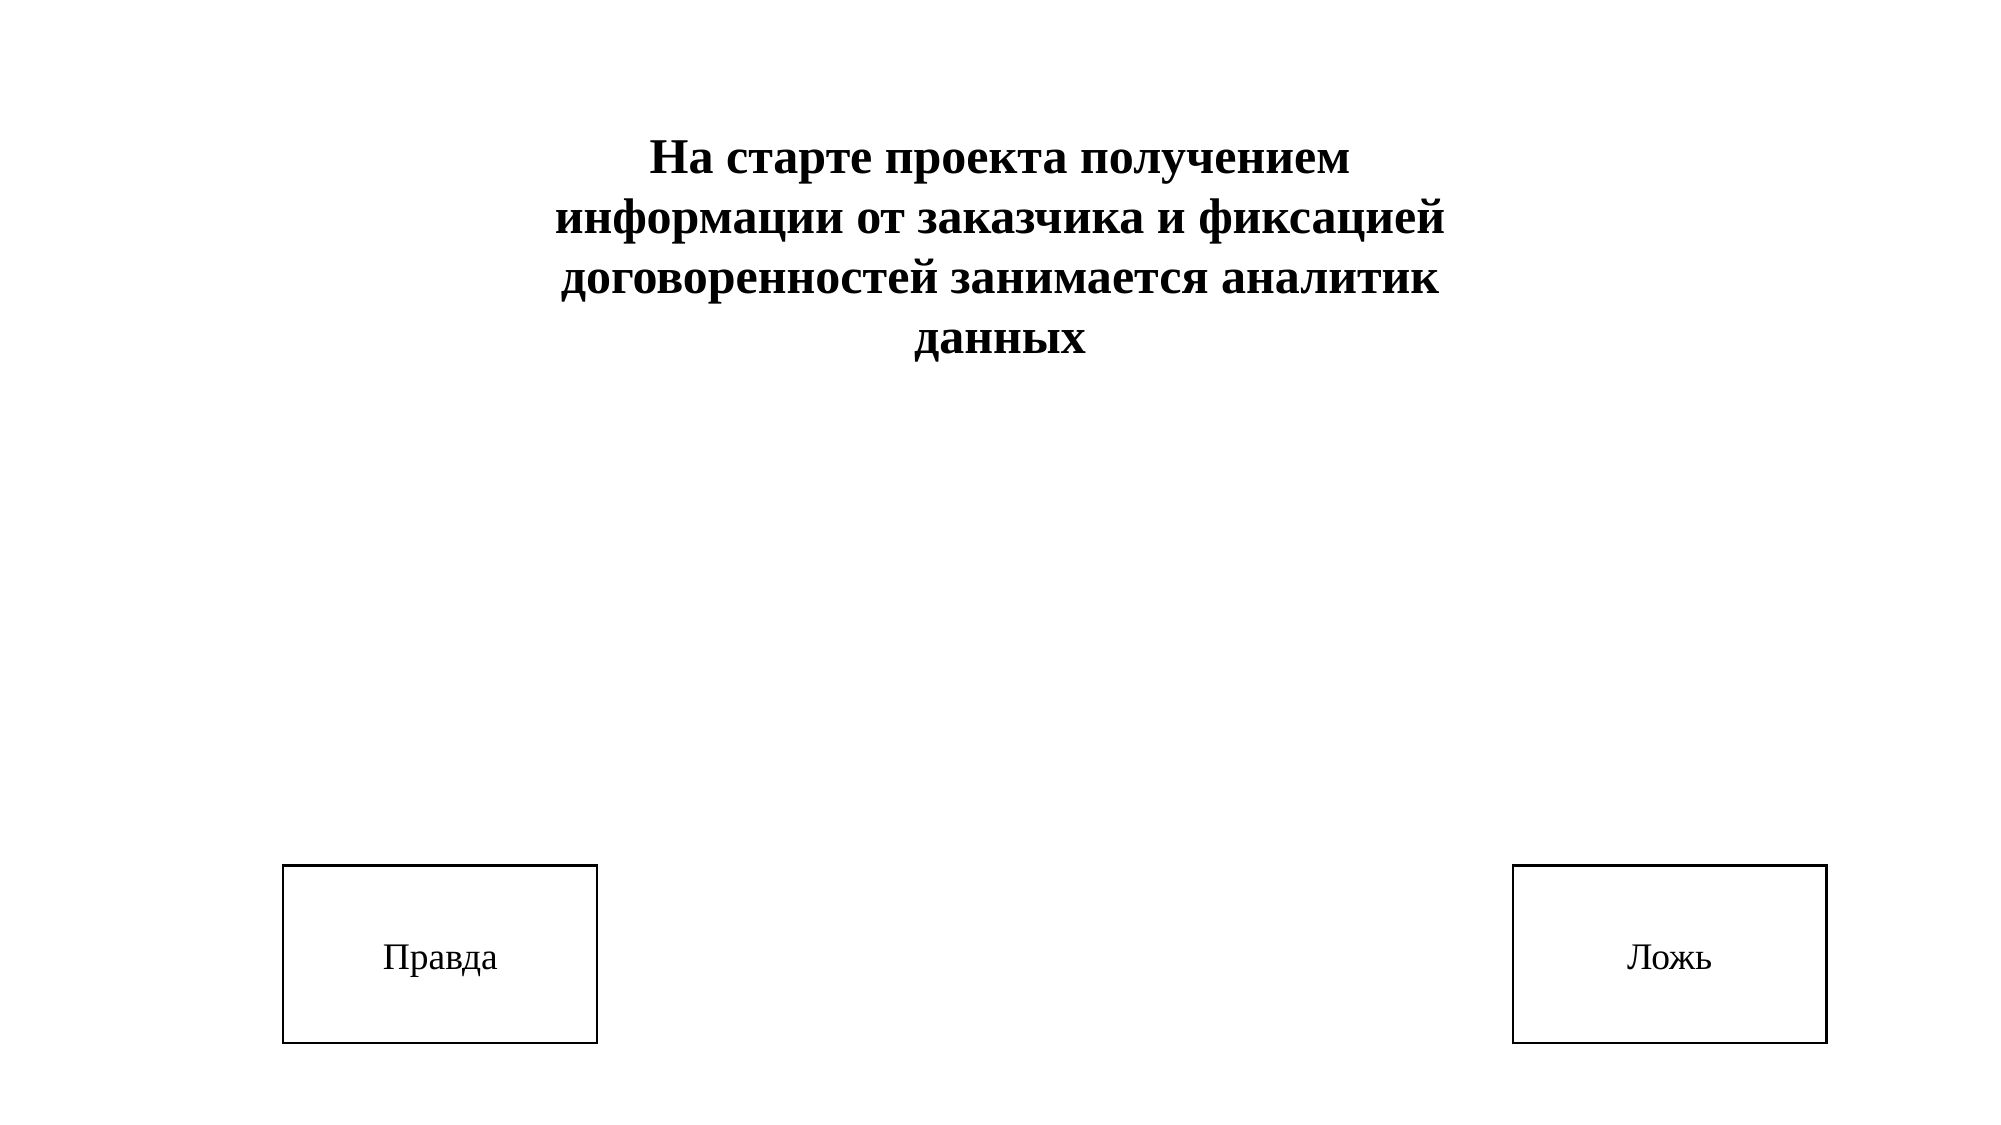

На старте проекта получением информации от заказчика и фиксацией договоренностей занимается аналитик данных
Правда
Ложь